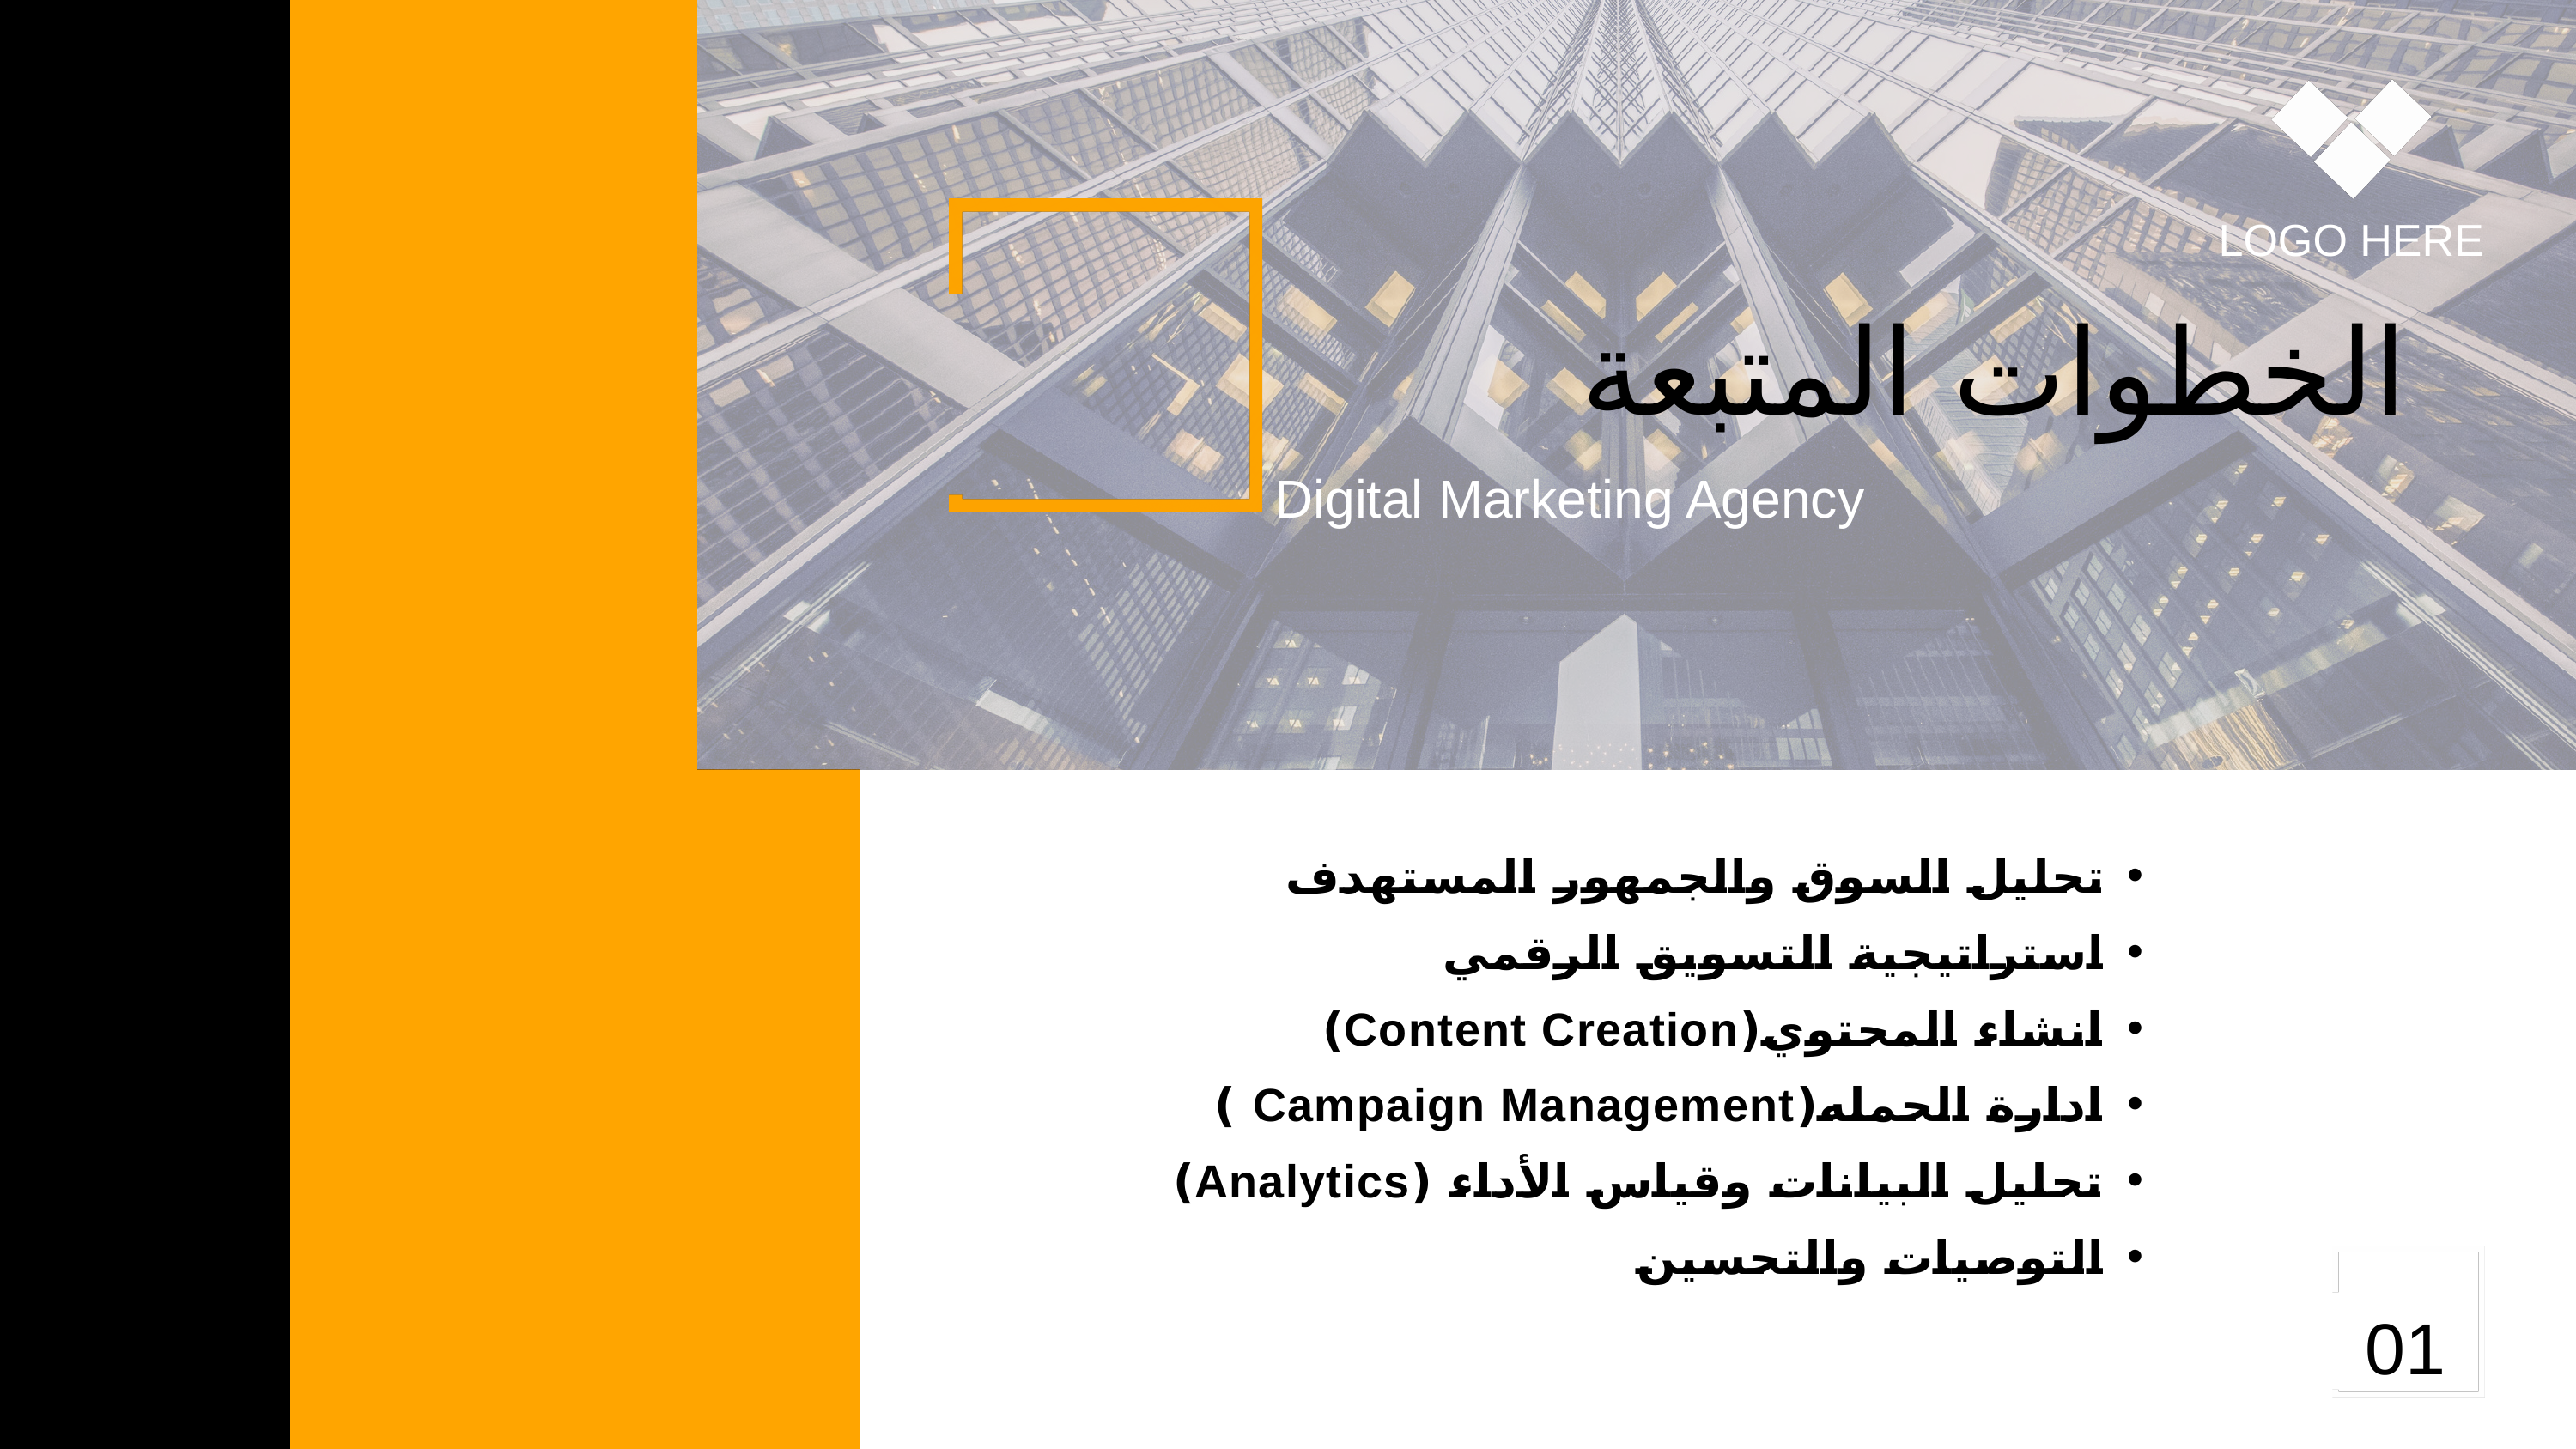

LOGO HERE
الخطوات المتبعة
Digital Marketing Agency
تحليل السوق والجمهور المستهدف
استراتيجية التسويق الرقمي
انشاء المحتوي(Content Creation)
ادارة الحمله(Campaign Management )
تحليل البيانات وقياس الأداء (Analytics)
التوصيات والتحسين

01